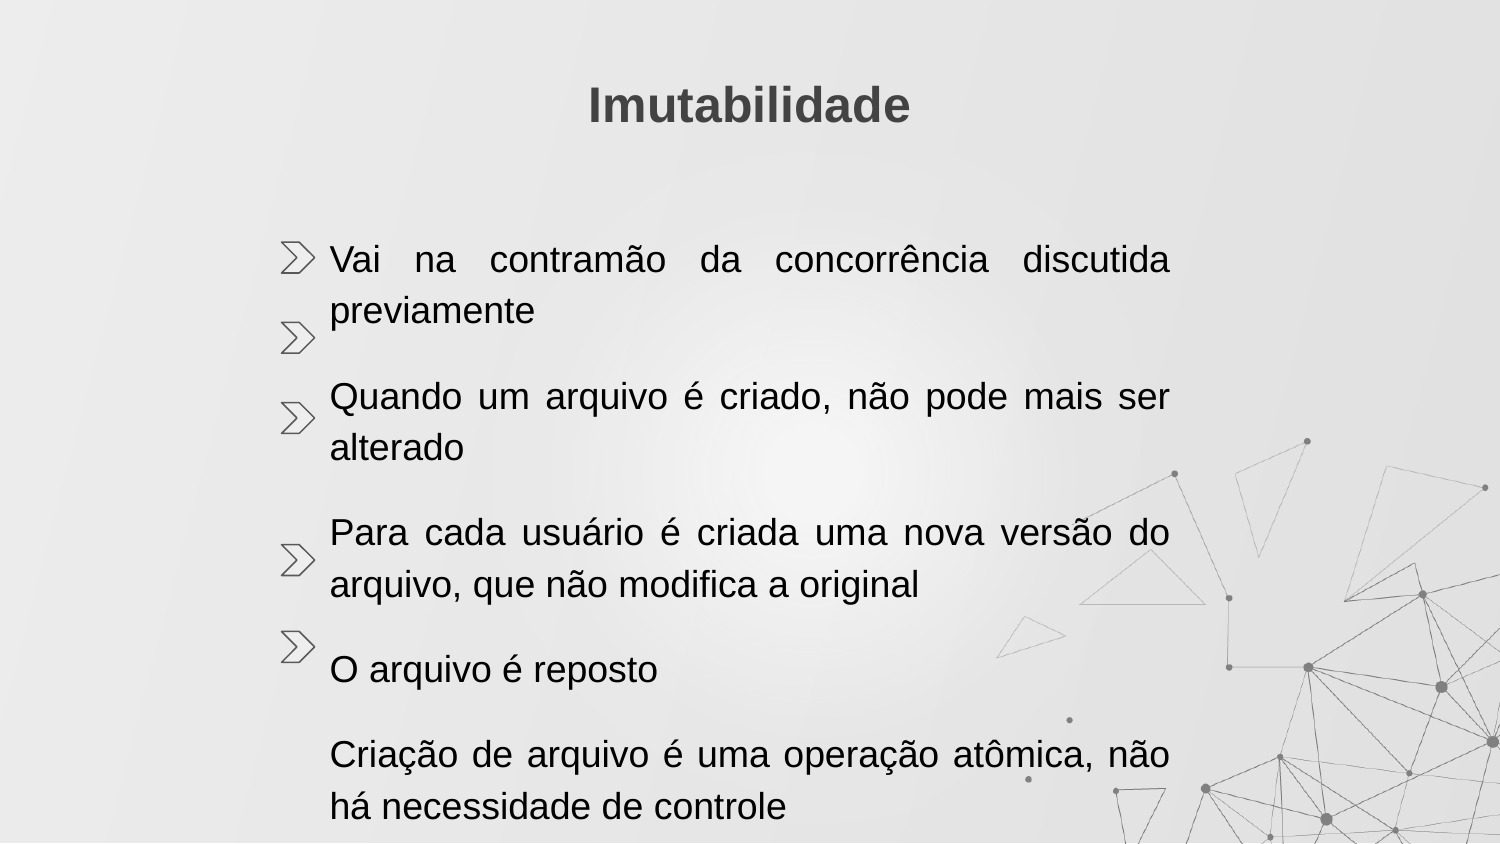

# Imutabilidade
Vai na contramão da concorrência discutida previamente
Quando um arquivo é criado, não pode mais ser alterado
Para cada usuário é criada uma nova versão do arquivo, que não modifica a original
O arquivo é reposto
Criação de arquivo é uma operação atômica, não há necessidade de controle